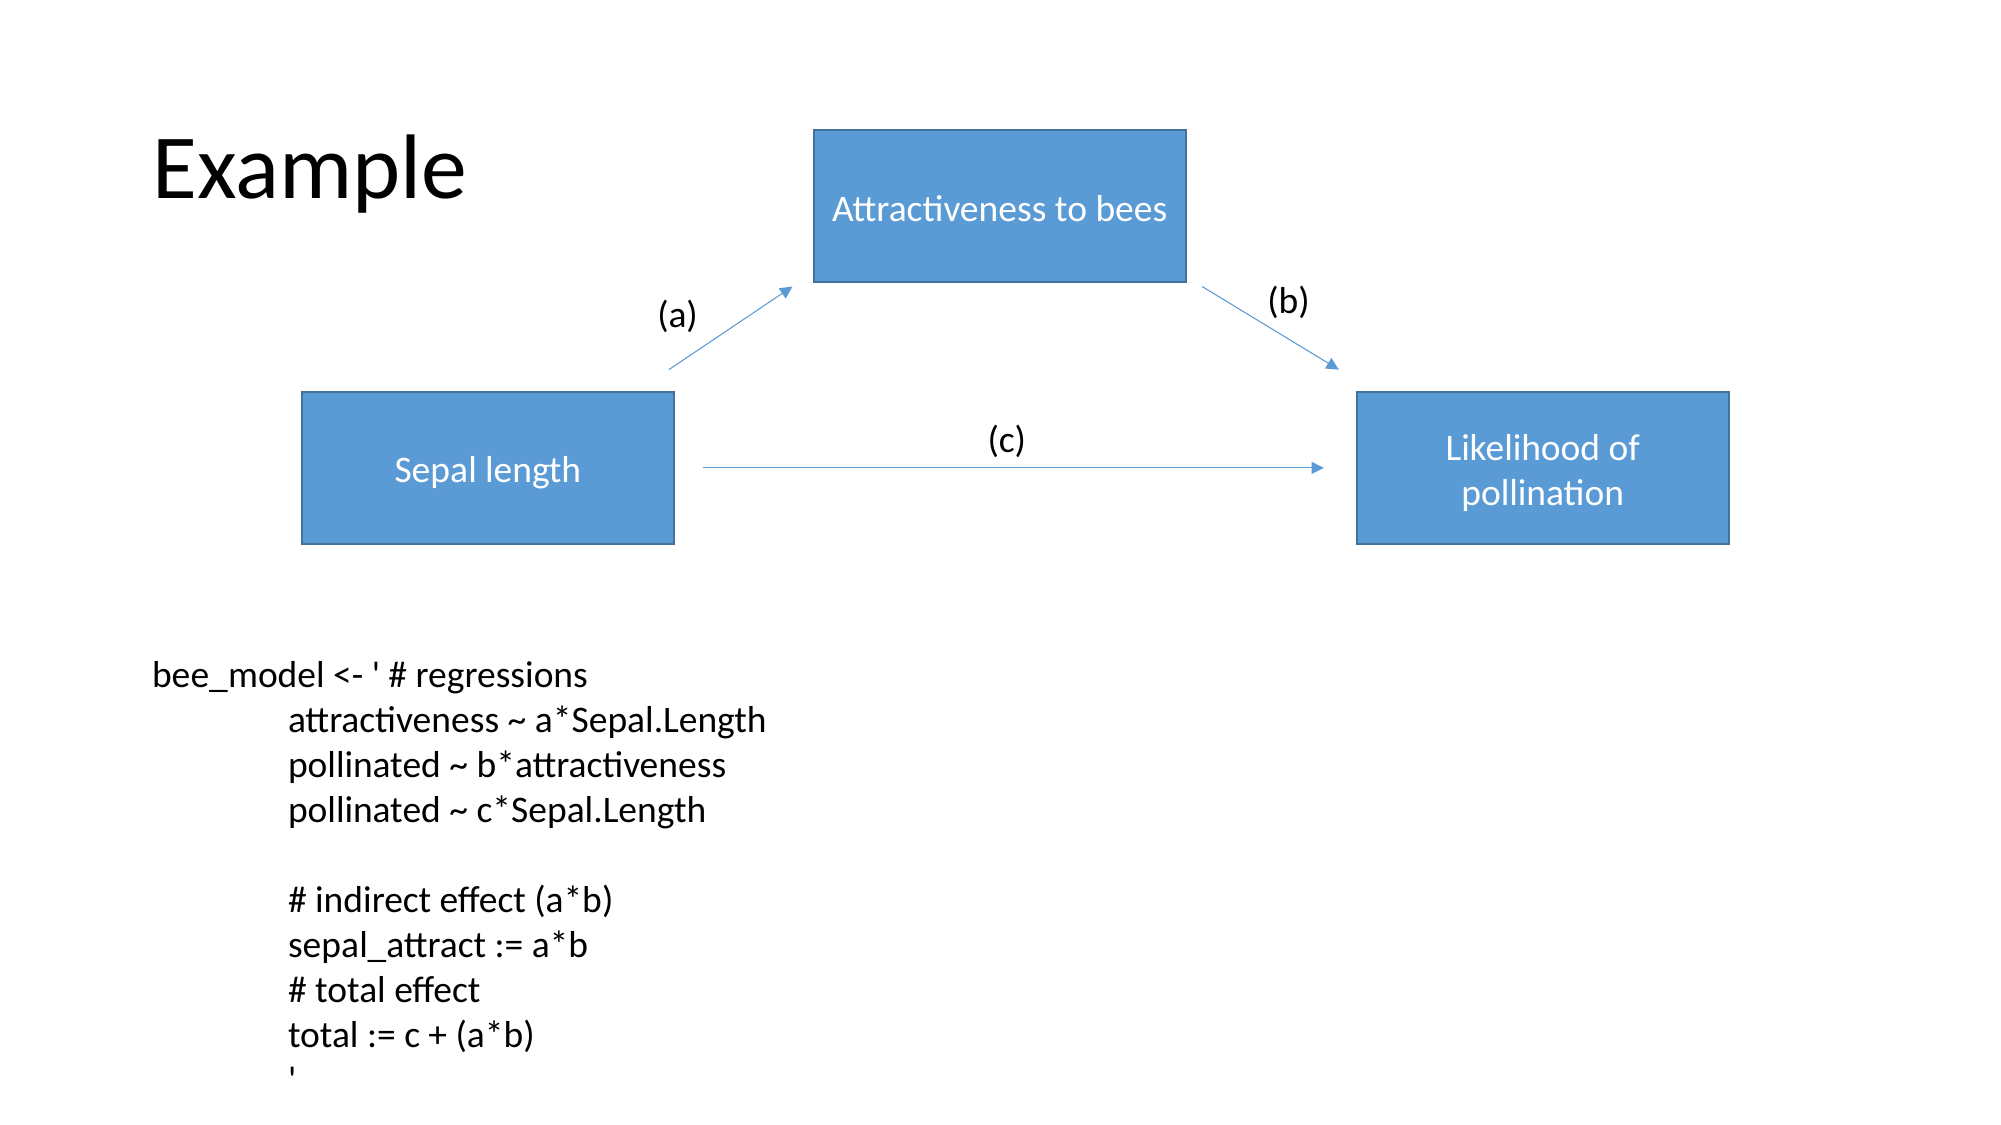

# Example
Attractiveness to bees
(b)
(a)
Likelihood of pollination
Sepal length
(c)
bee_model <- ' # regressions
                attractiveness ~ a*Sepal.Length
                pollinated ~ b*attractiveness
                pollinated ~ c*Sepal.Length

                # indirect effect (a*b)
                sepal_attract := a*b
                # total effect
                total := c + (a*b)
                '